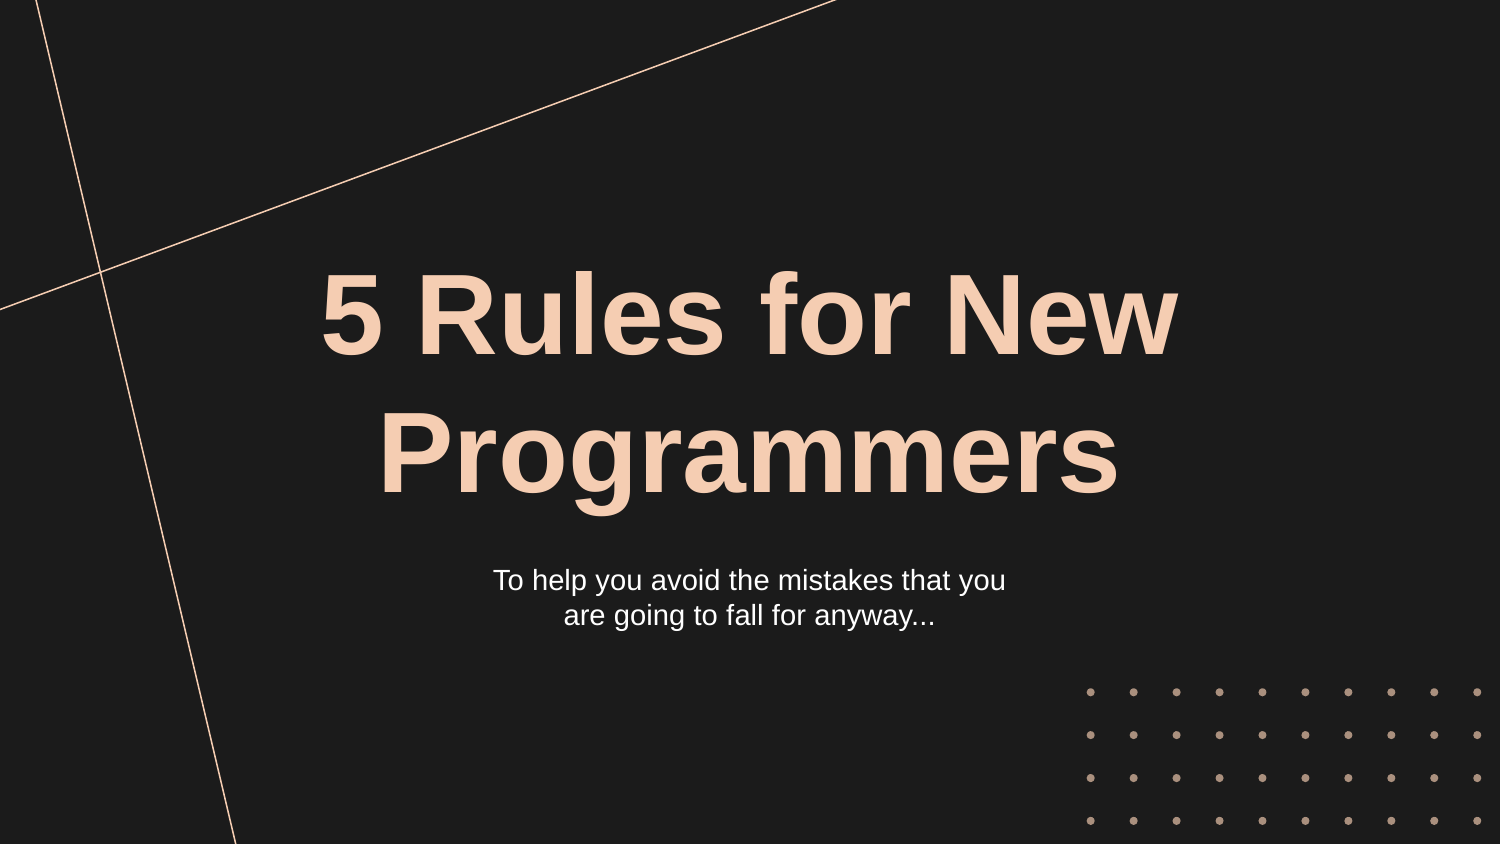

# 5 Rules for New Programmers
To help you avoid the mistakes that you are going to fall for anyway...